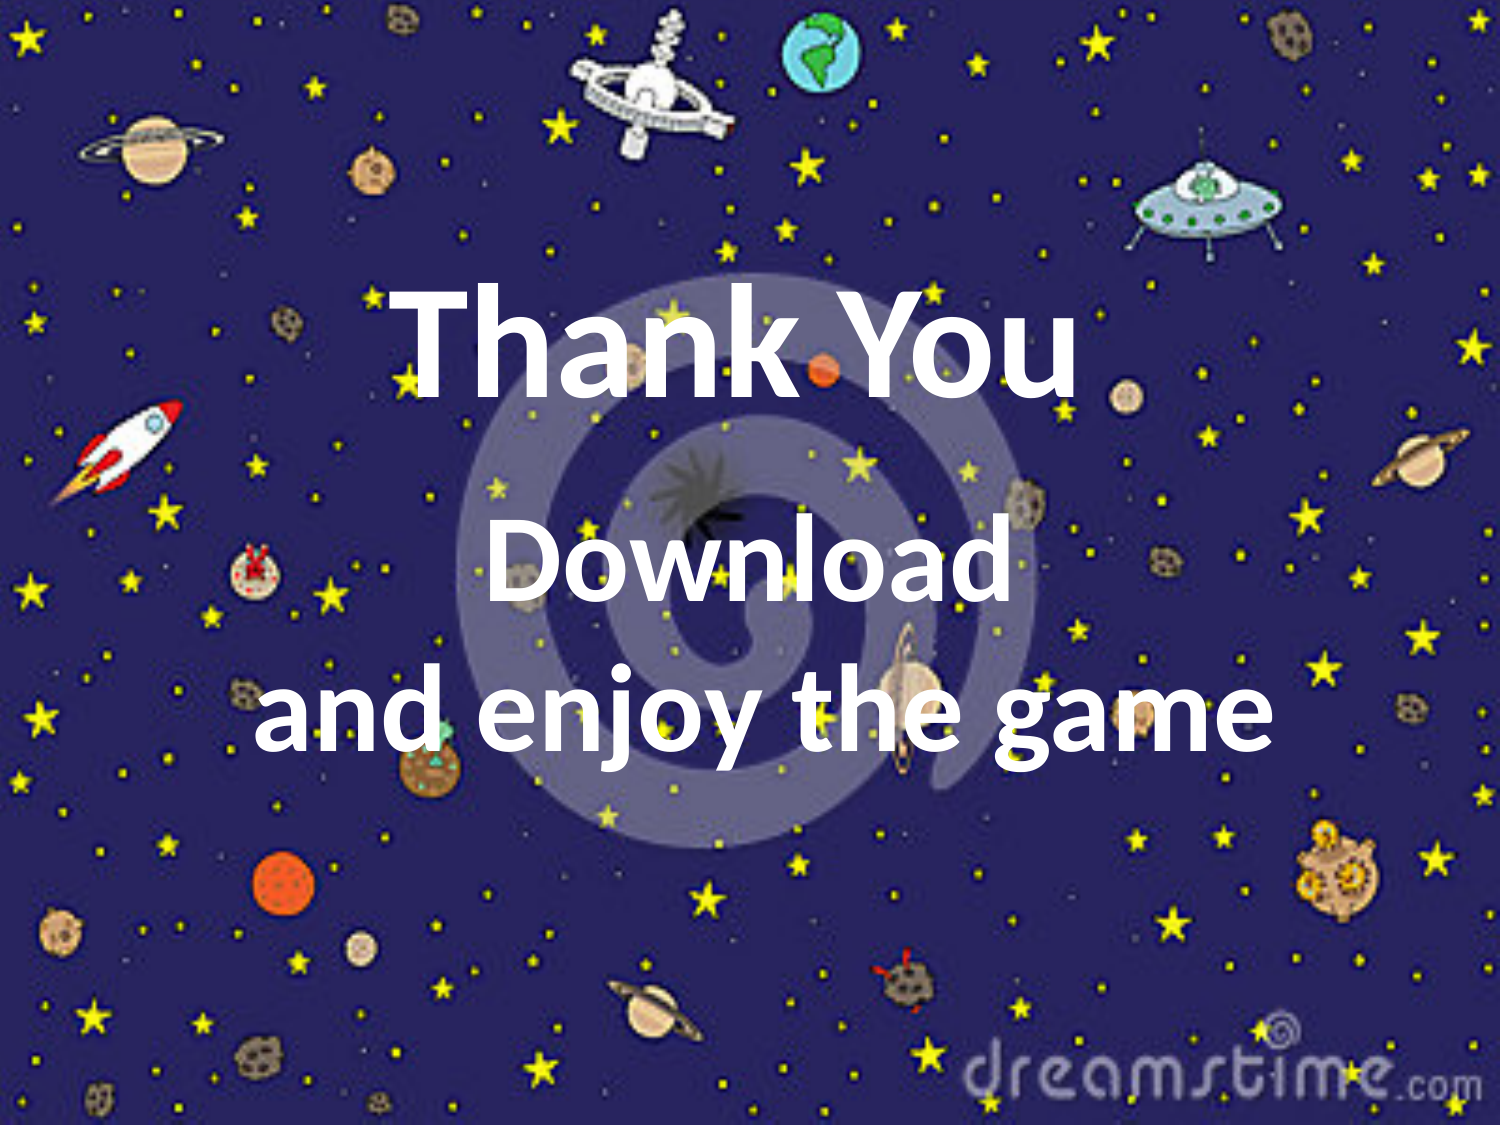

# Thank You
Download
and enjoy the game